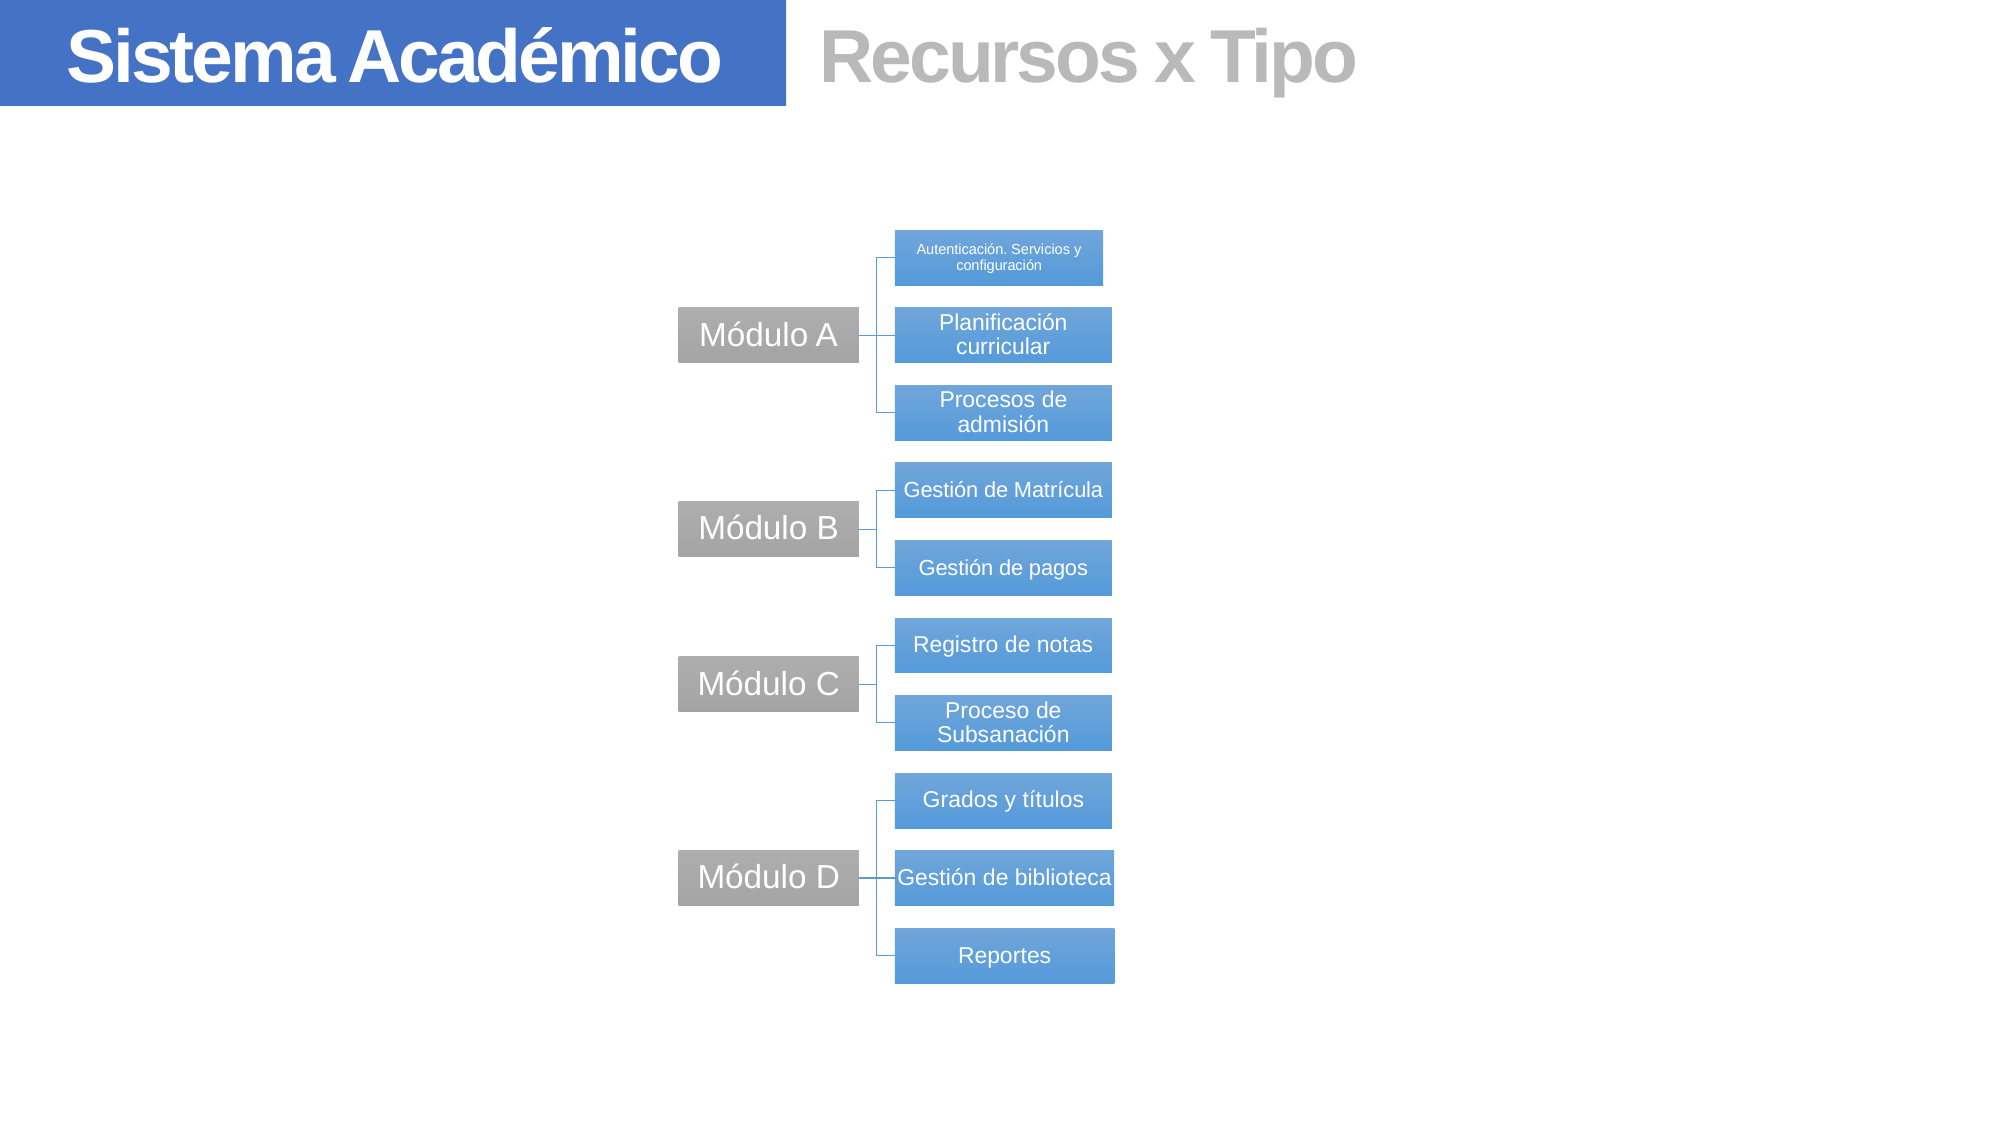

Recursos x Tipo
Sistema Académico

[unsupported chart]

Módulo A
Autenticación. Servicios y configuración
Planificación curricular
Procesos de admisión
Módulo B
Gestión de Matrícula
Gestión de pagos
Módulo C
Registro de notas
Proceso de Subsanación
Módulo D
Grados y títulos
Gestión de biblioteca
Reportes